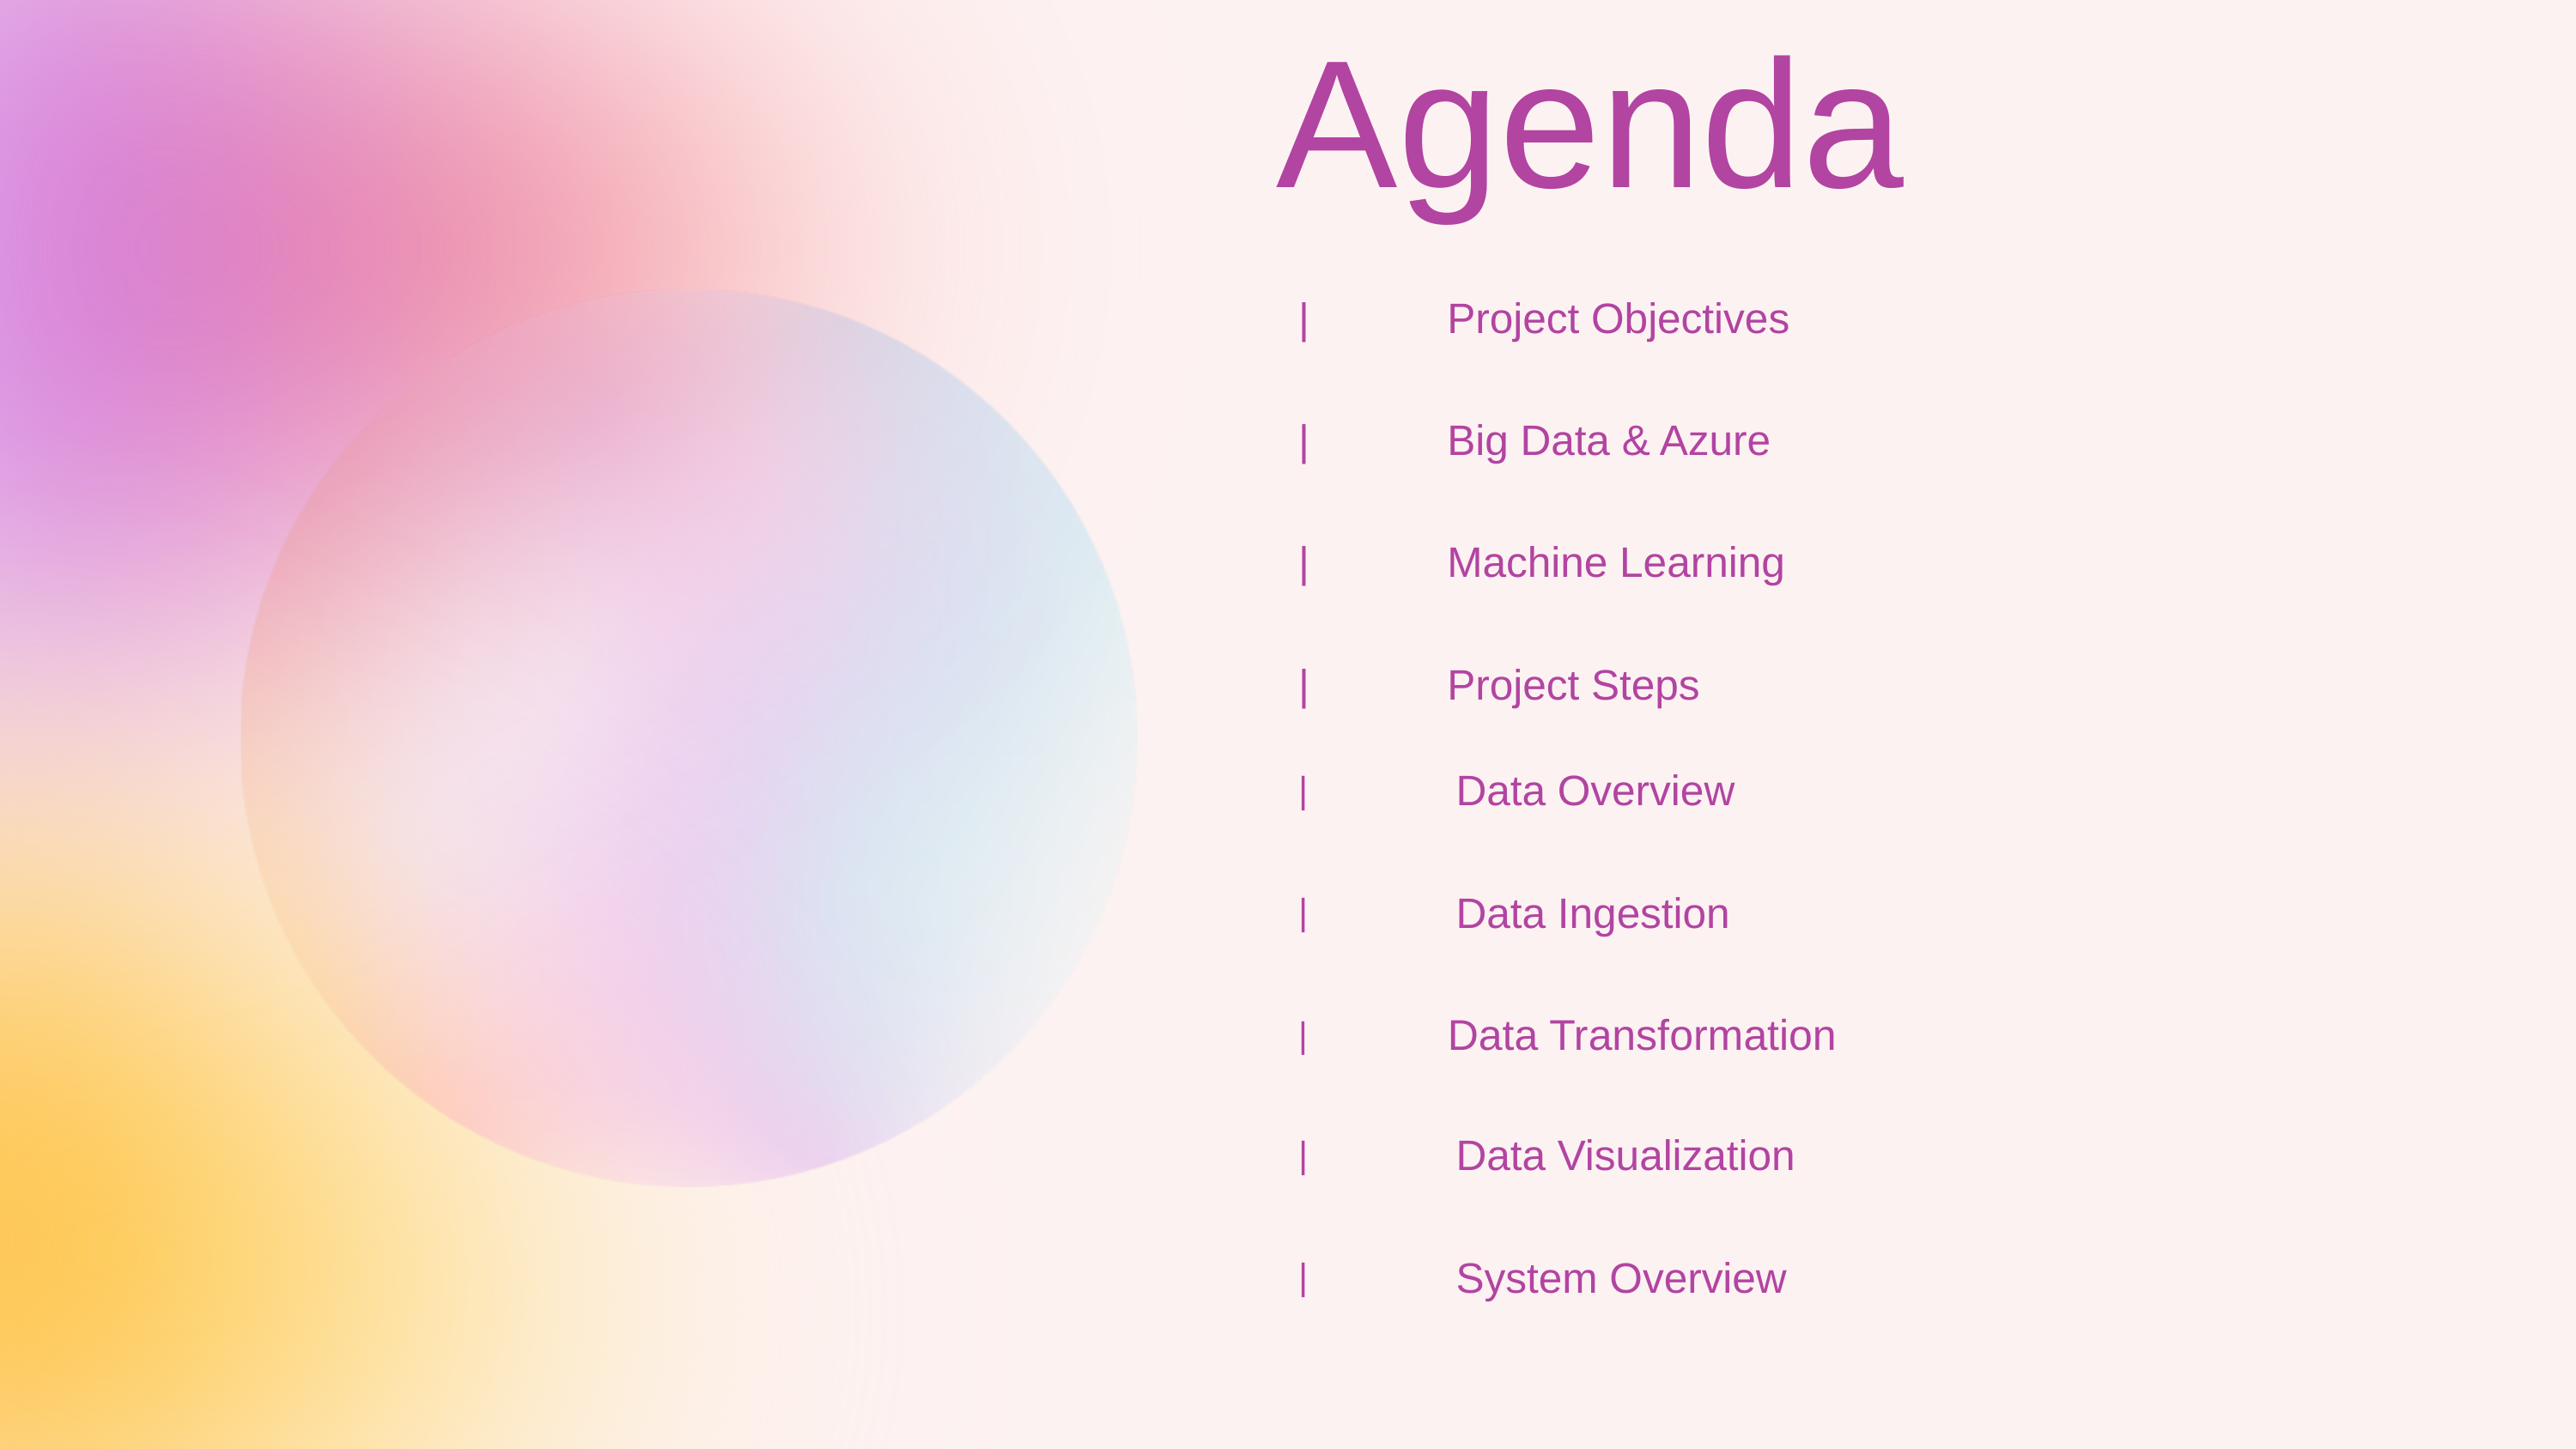

Agenda
| | | Project Objectives |
| --- | --- |
| | | Big Data & Azure |
| | | Machine Learning |
| | | Project Steps |

| | | Data Overview |
| --- | --- |
| | | Data Ingestion |
| | | Data Transformation |
|  |  |
| | | Data Visualization |
| --- | --- |
| | | System Overview |
|  |  |
|  |  |